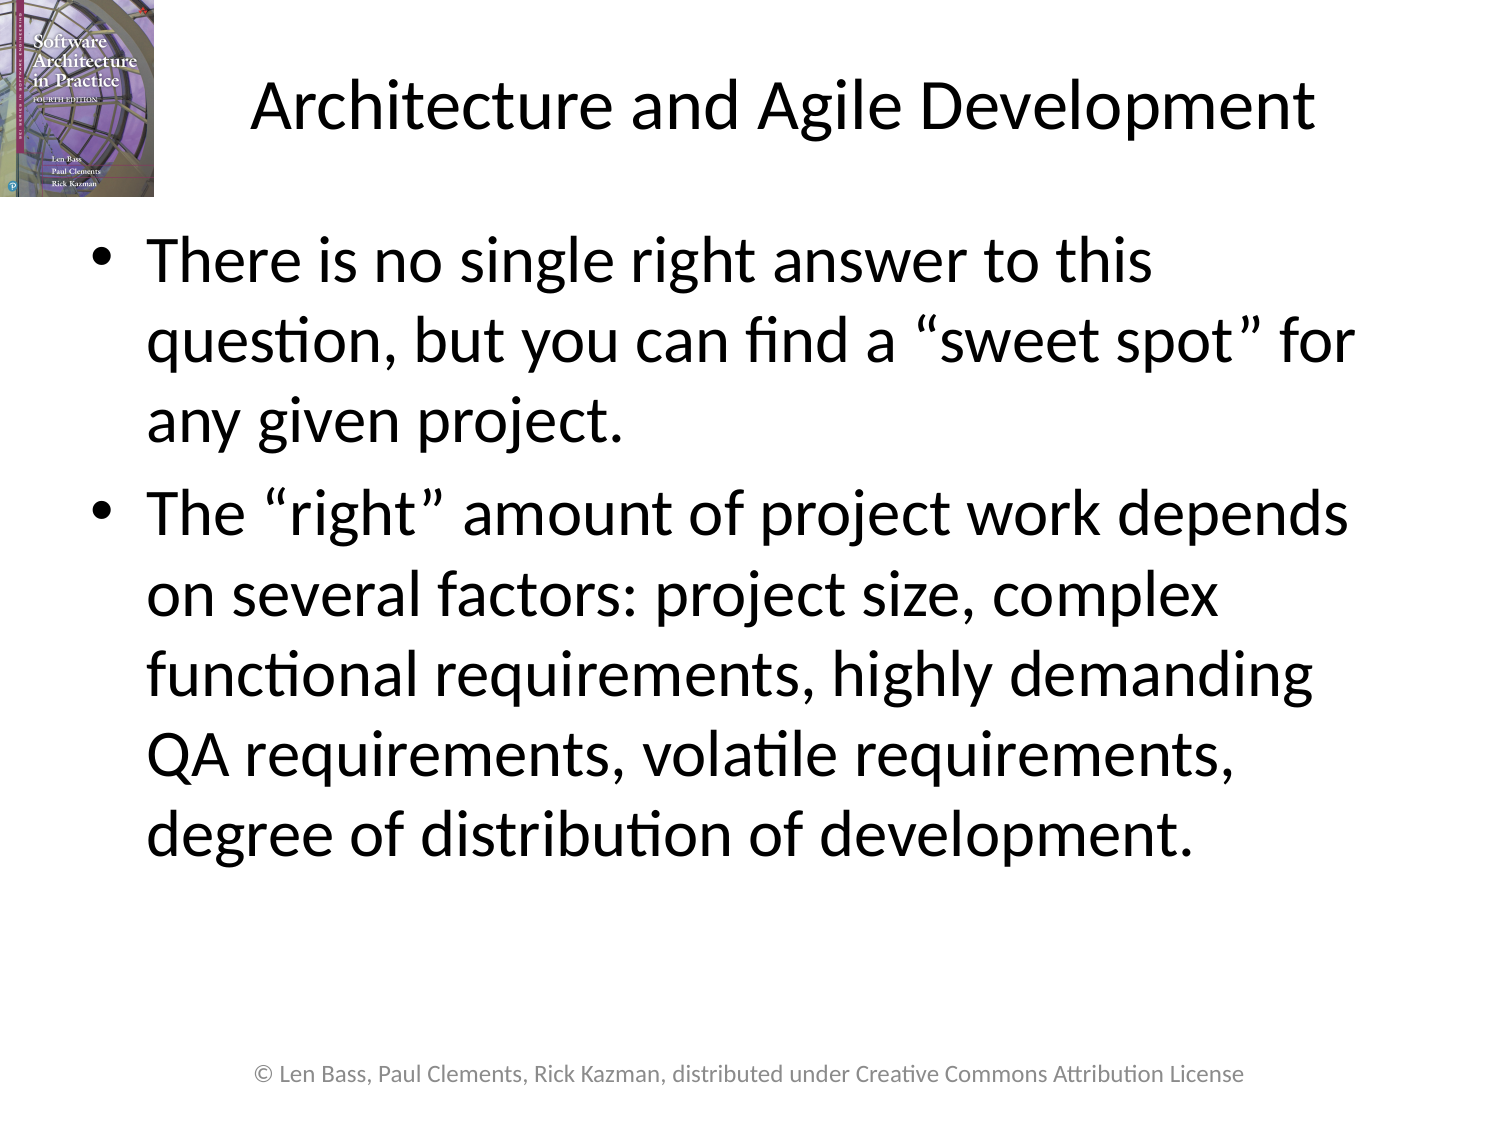

# Architecture and Agile Development
There is no single right answer to this question, but you can find a “sweet spot” for any given project.
The “right” amount of project work depends on several factors: project size, complex functional requirements, highly demanding QA requirements, volatile requirements, degree of distribution of development.

© Len Bass, Paul Clements, Rick Kazman, distributed under Creative Commons Attribution License